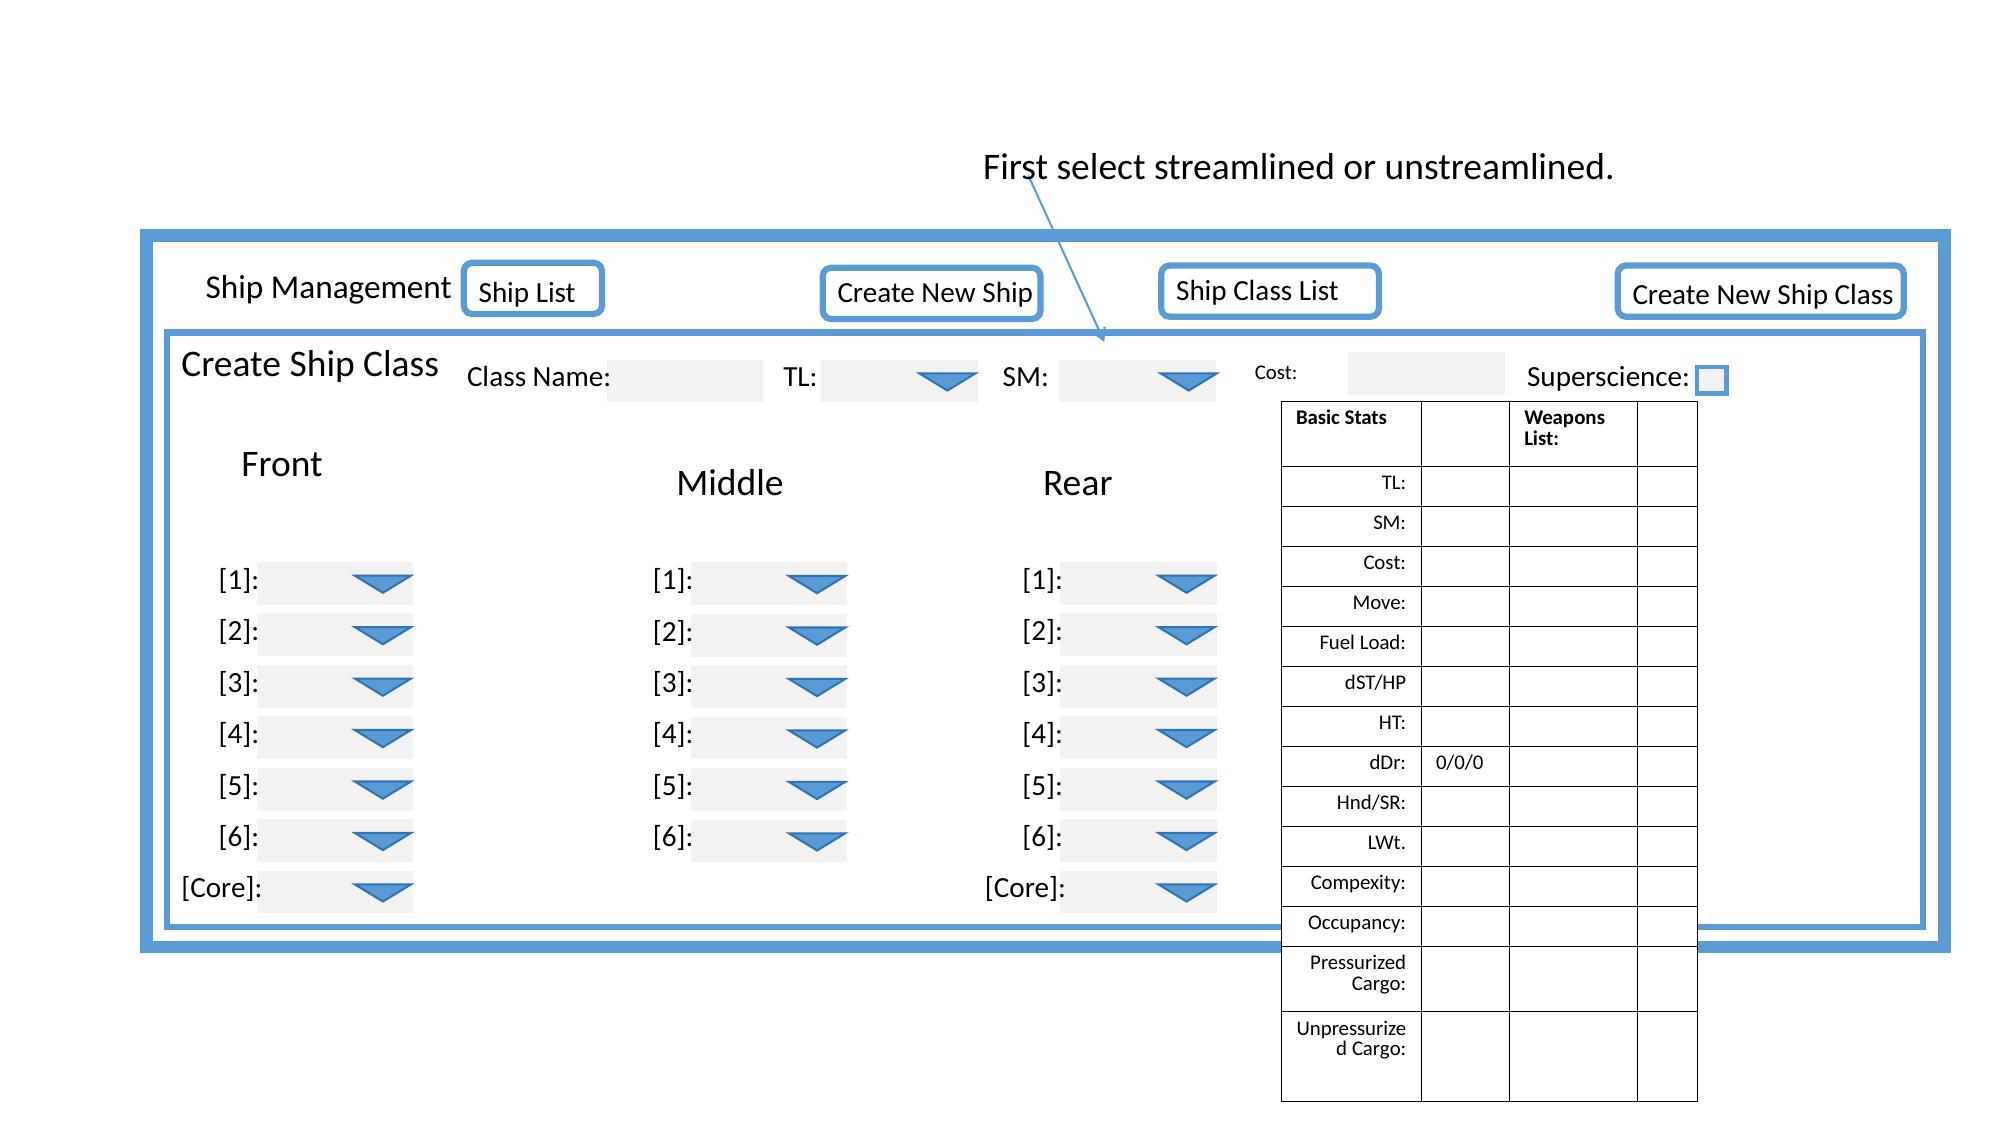

First select streamlined or unstreamlined.

Ship Management

Ship List
Ship Class List

Create New Ship Class
Create New Ship

Create Ship Class

Class Name:

TL:

SM:

Superscience:
Cost:

| Basic Stats |  | Weapons List: |  |
| --- | --- | --- | --- |
| TL: |  |  |  |
| SM: |  |  |  |
| Cost: |  |  |  |
| Move: |  |  |  |
| Fuel Load: |  |  |  |
| dST/HP |  |  |  |
| HT: |  |  |  |
| dDr: | 0/0/0 |  |  |
| Hnd/SR: |  |  |  |
| LWt. |  |  |  |
| Compexity: |  |  |  |
| Occupancy: |  |  |  |
| Pressurized Cargo: |  |  |  |
| Unpressurized Cargo: |  |  |  |
Front
Middle
Rear
[1]:

[1]:

[1]:

[2]:

[2]:

[2]:

[3]:

[3]:

[3]:

[4]:

[4]:

[4]:

[5]:

[5]:

[5]:

[6]:

[6]:

[6]:

[Core]:

[Core]: